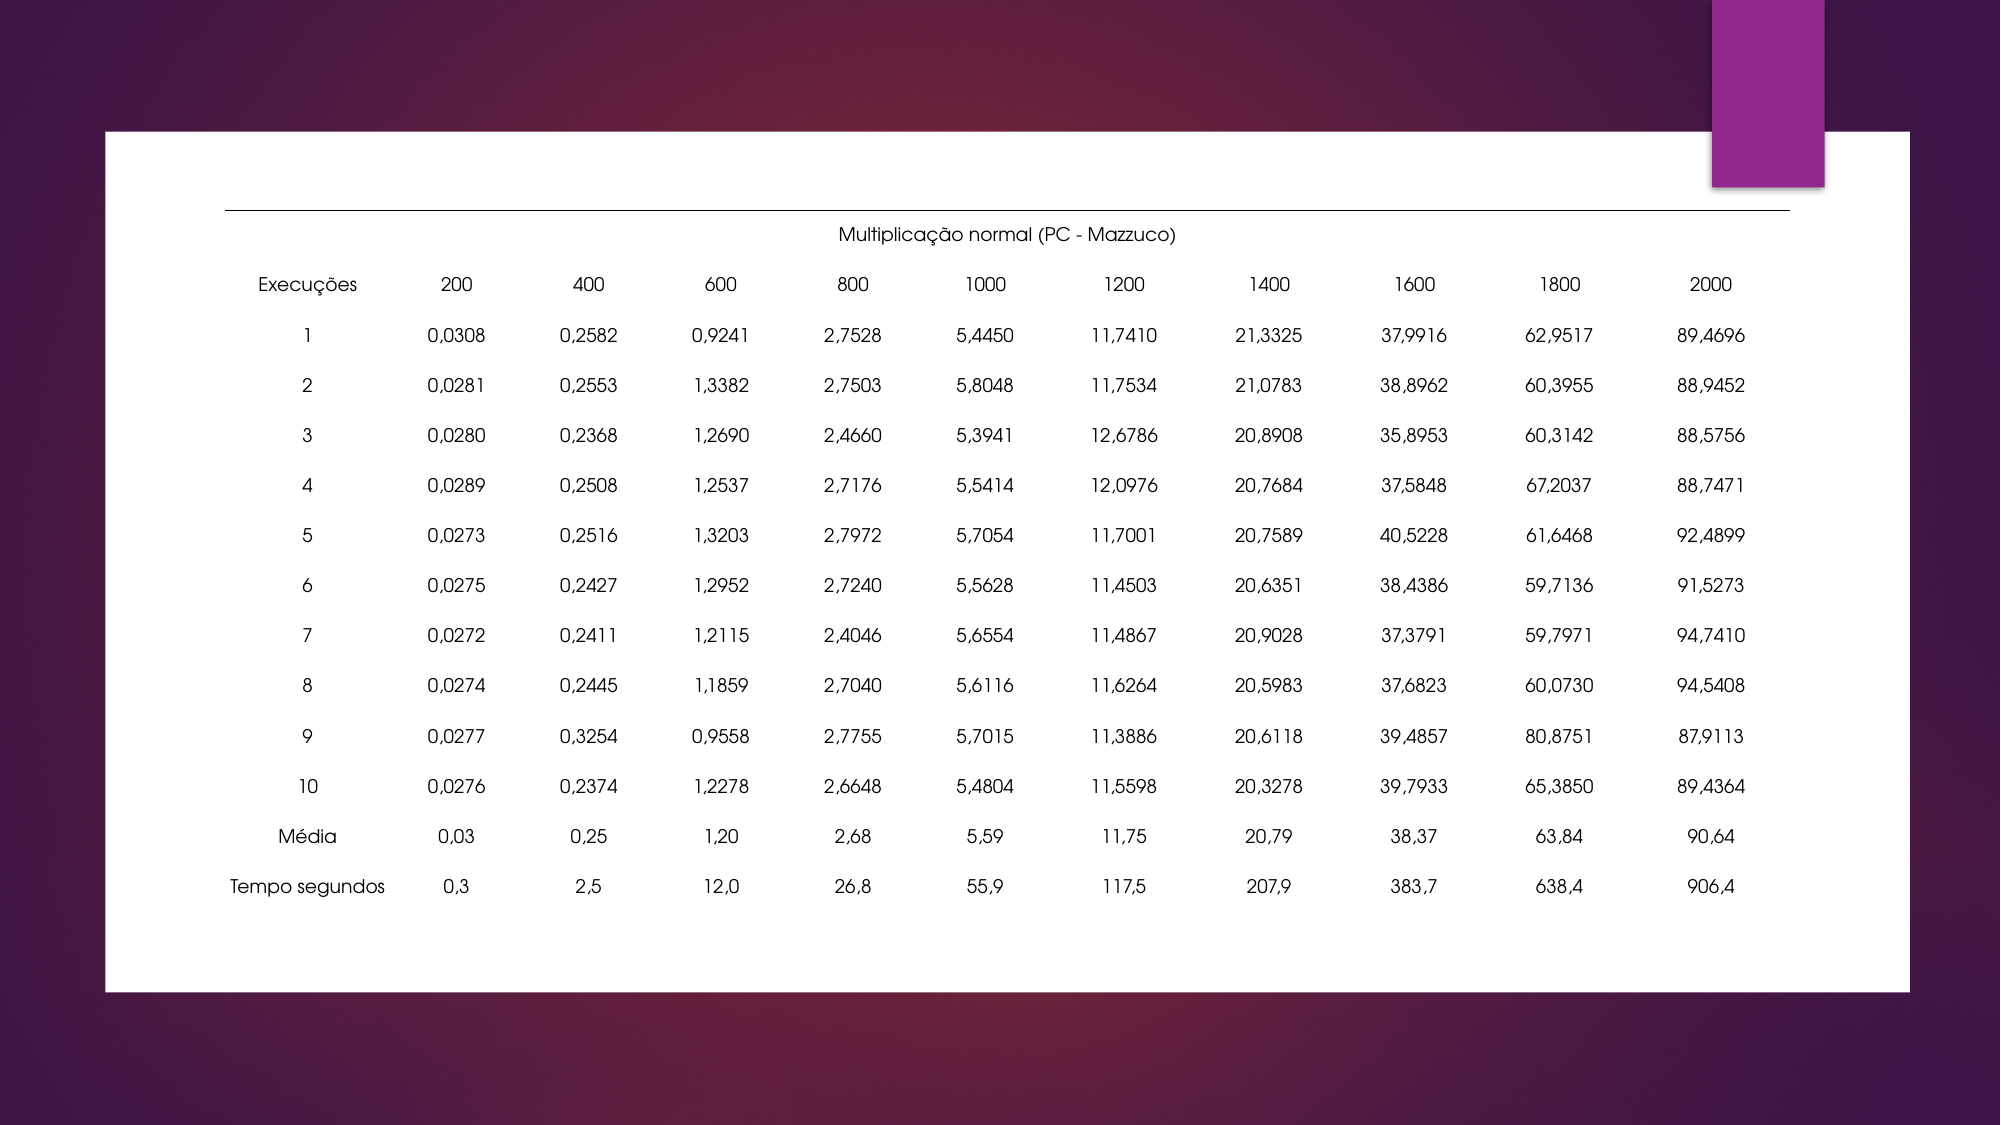

| Multiplicação normal (PC - Mazzuco) |  |  |  |  |  |  |  |  |  |  |
| --- | --- | --- | --- | --- | --- | --- | --- | --- | --- | --- |
| Execuções | 200 | 400 | 600 | 800 | 1000 | 1200 | 1400 | 1600 | 1800 | 2000 |
| 1 | 0,0308 | 0,2582 | 0,9241 | 2,7528 | 5,4450 | 11,7410 | 21,3325 | 37,9916 | 62,9517 | 89,4696 |
| 2 | 0,0281 | 0,2553 | 1,3382 | 2,7503 | 5,8048 | 11,7534 | 21,0783 | 38,8962 | 60,3955 | 88,9452 |
| 3 | 0,0280 | 0,2368 | 1,2690 | 2,4660 | 5,3941 | 12,6786 | 20,8908 | 35,8953 | 60,3142 | 88,5756 |
| 4 | 0,0289 | 0,2508 | 1,2537 | 2,7176 | 5,5414 | 12,0976 | 20,7684 | 37,5848 | 67,2037 | 88,7471 |
| 5 | 0,0273 | 0,2516 | 1,3203 | 2,7972 | 5,7054 | 11,7001 | 20,7589 | 40,5228 | 61,6468 | 92,4899 |
| 6 | 0,0275 | 0,2427 | 1,2952 | 2,7240 | 5,5628 | 11,4503 | 20,6351 | 38,4386 | 59,7136 | 91,5273 |
| 7 | 0,0272 | 0,2411 | 1,2115 | 2,4046 | 5,6554 | 11,4867 | 20,9028 | 37,3791 | 59,7971 | 94,7410 |
| 8 | 0,0274 | 0,2445 | 1,1859 | 2,7040 | 5,6116 | 11,6264 | 20,5983 | 37,6823 | 60,0730 | 94,5408 |
| 9 | 0,0277 | 0,3254 | 0,9558 | 2,7755 | 5,7015 | 11,3886 | 20,6118 | 39,4857 | 80,8751 | 87,9113 |
| 10 | 0,0276 | 0,2374 | 1,2278 | 2,6648 | 5,4804 | 11,5598 | 20,3278 | 39,7933 | 65,3850 | 89,4364 |
| Média | 0,03 | 0,25 | 1,20 | 2,68 | 5,59 | 11,75 | 20,79 | 38,37 | 63,84 | 90,64 |
| Tempo segundos | 0,3 | 2,5 | 12,0 | 26,8 | 55,9 | 117,5 | 207,9 | 383,7 | 638,4 | 906,4 |